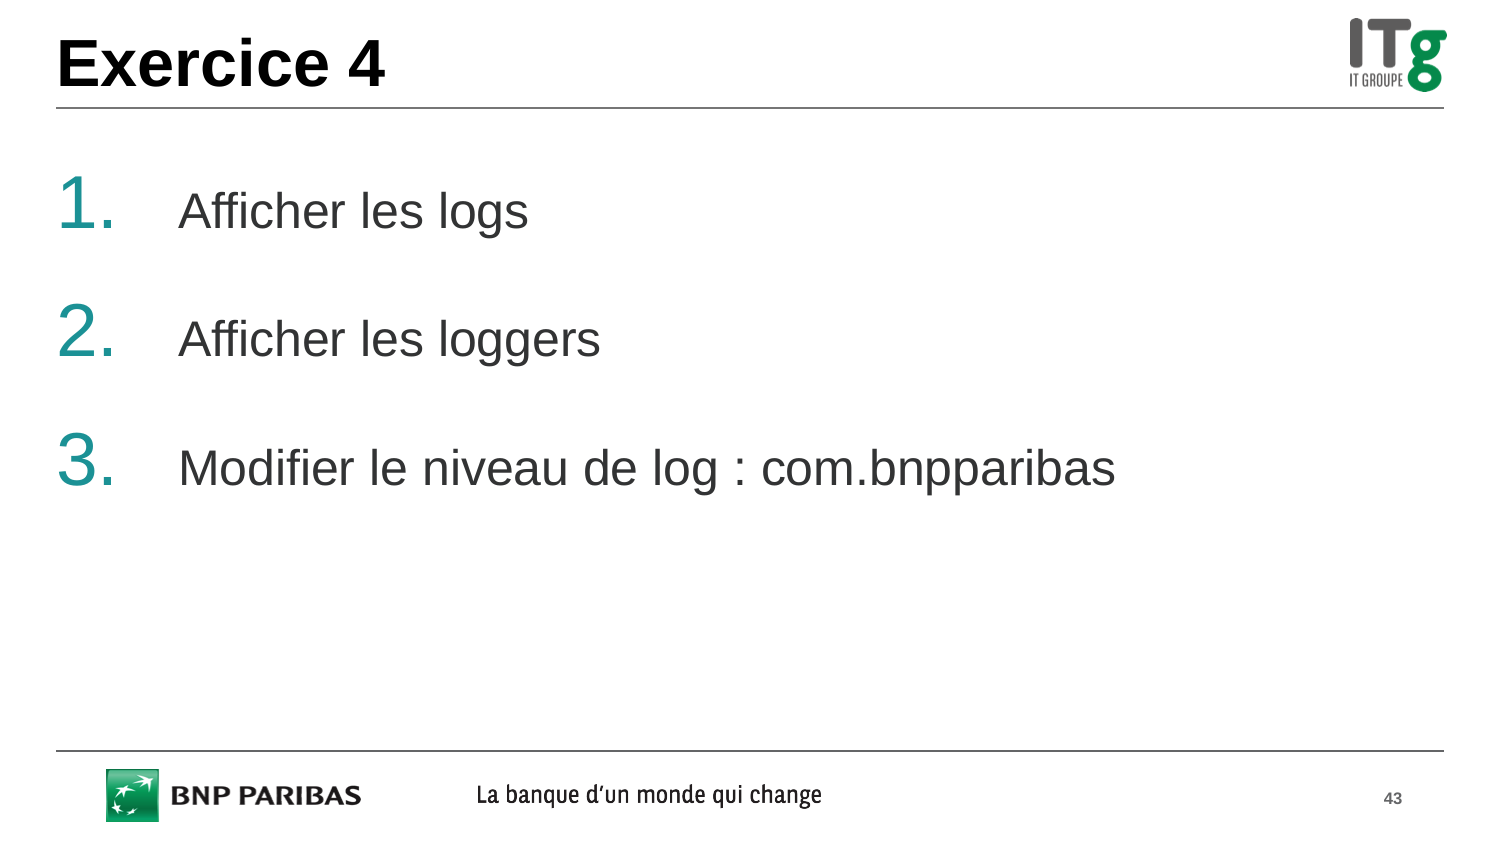

# Exercice 4
Afficher les logs

Afficher les loggers

Modifier le niveau de log : com.bnpparibas

43